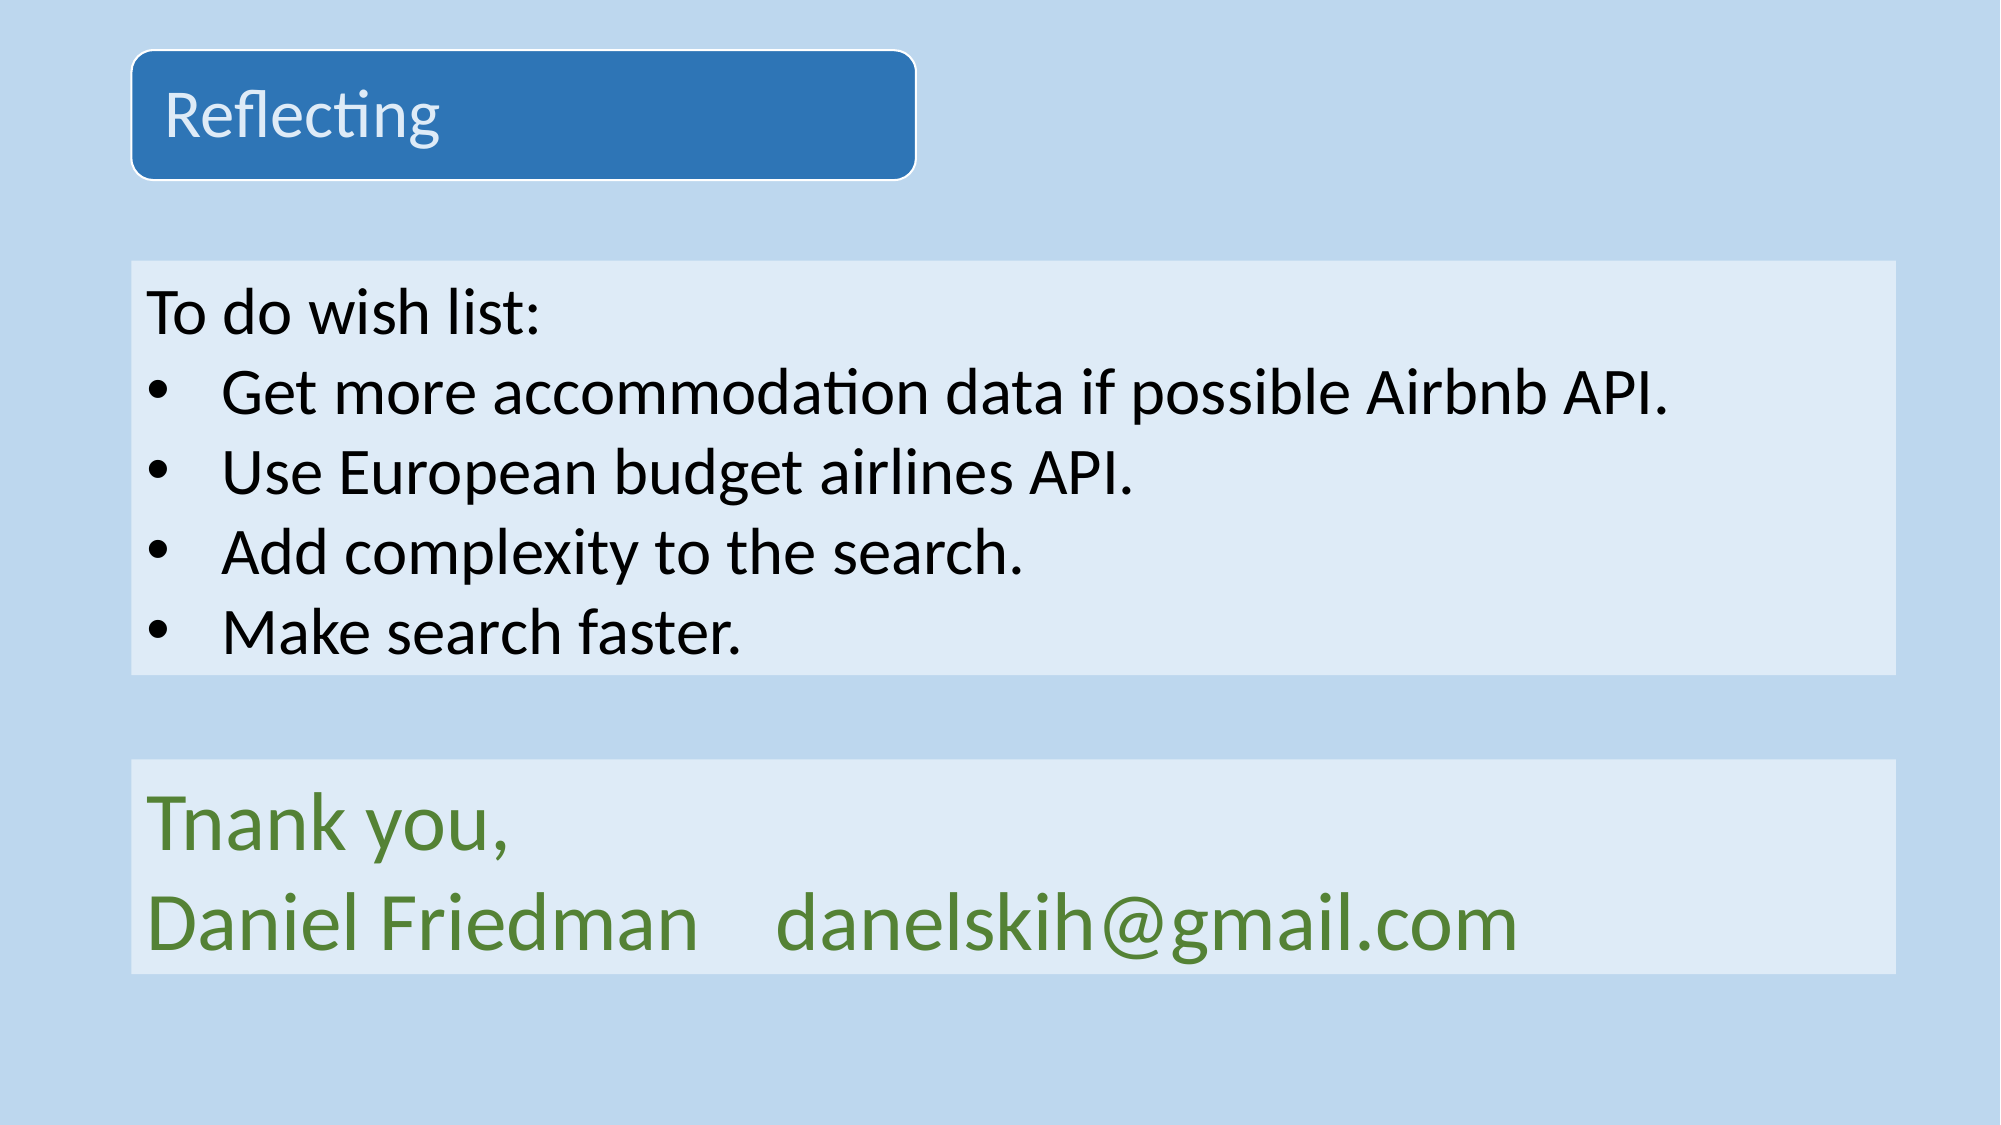

Reflecting
To do wish list:
Get more accommodation data if possible Airbnb API.
Use European budget airlines API.
Add complexity to the search.
Make search faster.
Tnank you,
Daniel Friedman    danelskih@gmail.com